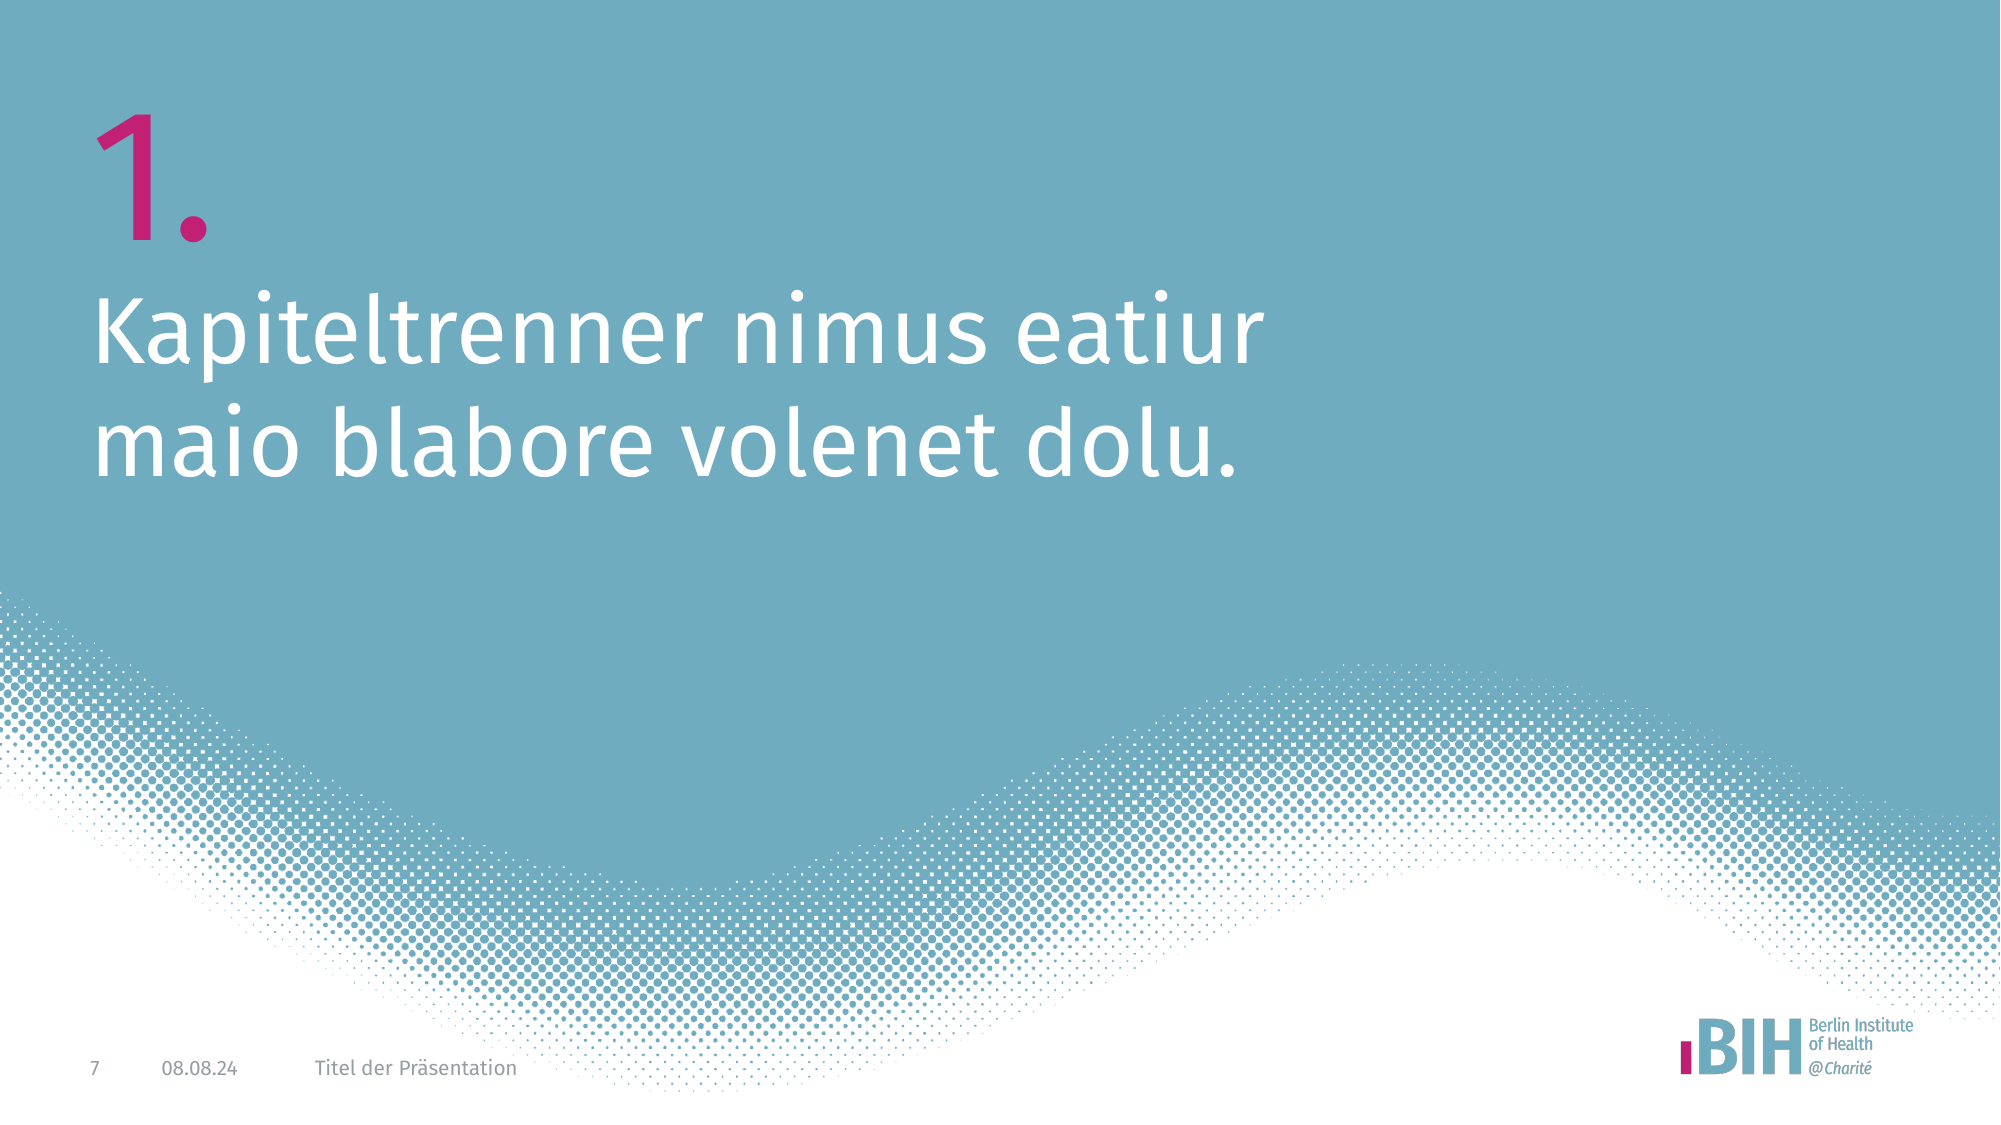

1.
# Kapiteltrenner nimus eatiur maio blabore volenet dolu.
7
08.08.24
Titel der Präsentation